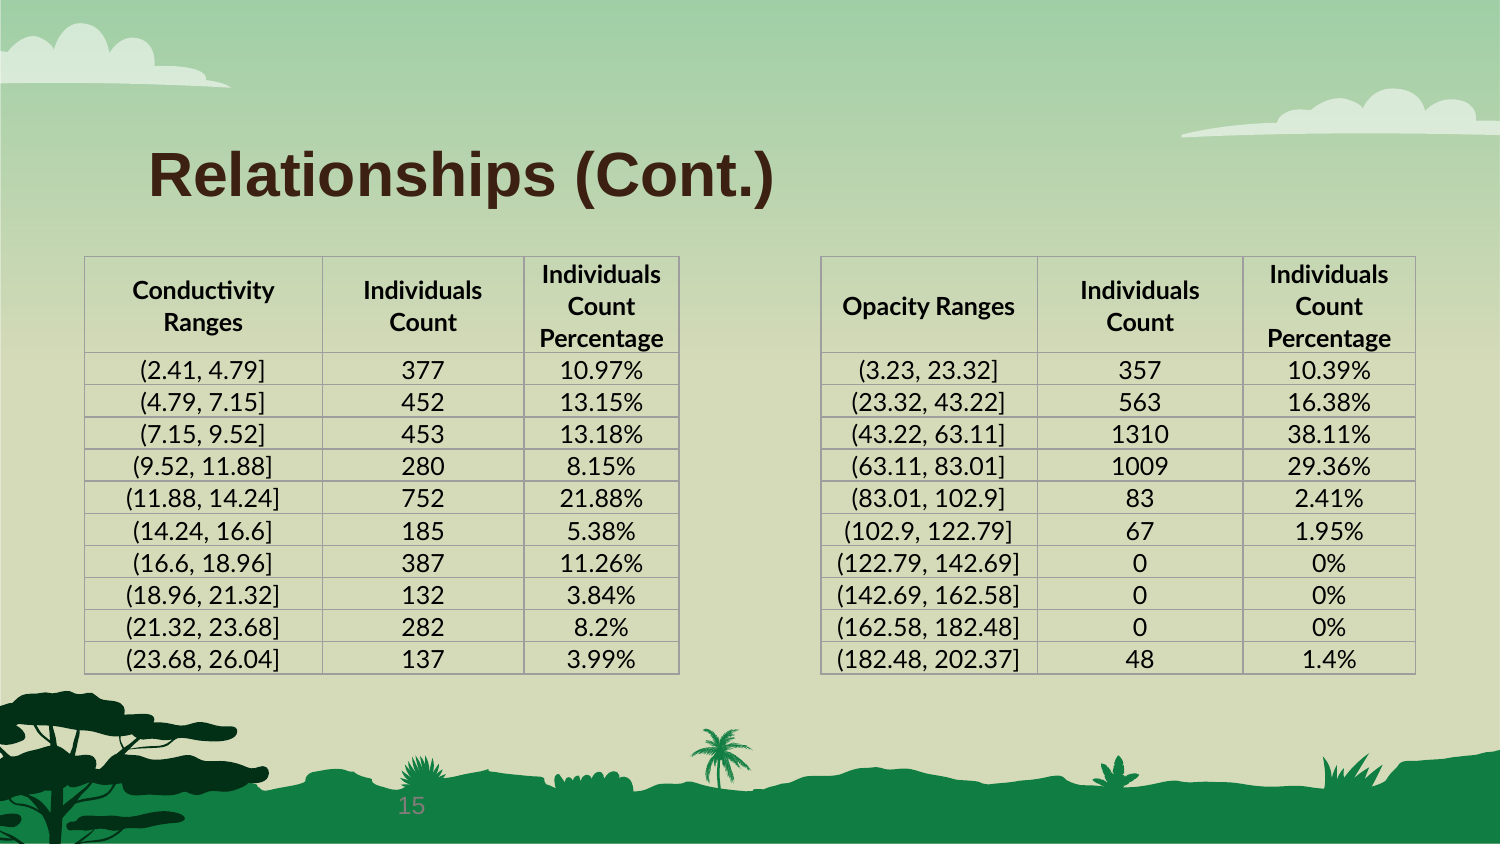

# Relationships (Cont.)
| Conductivity Ranges | Individuals Count | Individuals Count Percentage |
| --- | --- | --- |
| (2.41, 4.79] | 377 | 10.97% |
| (4.79, 7.15] | 452 | 13.15% |
| (7.15, 9.52] | 453 | 13.18% |
| (9.52, 11.88] | 280 | 8.15% |
| (11.88, 14.24] | 752 | 21.88% |
| (14.24, 16.6] | 185 | 5.38% |
| (16.6, 18.96] | 387 | 11.26% |
| (18.96, 21.32] | 132 | 3.84% |
| (21.32, 23.68] | 282 | 8.2% |
| (23.68, 26.04] | 137 | 3.99% |
| Opacity Ranges | Individuals Count | Individuals Count Percentage |
| --- | --- | --- |
| (3.23, 23.32] | 357 | 10.39% |
| (23.32, 43.22] | 563 | 16.38% |
| (43.22, 63.11] | 1310 | 38.11% |
| (63.11, 83.01] | 1009 | 29.36% |
| (83.01, 102.9] | 83 | 2.41% |
| (102.9, 122.79] | 67 | 1.95% |
| (122.79, 142.69] | 0 | 0% |
| (142.69, 162.58] | 0 | 0% |
| (162.58, 182.48] | 0 | 0% |
| (182.48, 202.37] | 48 | 1.4% |
15